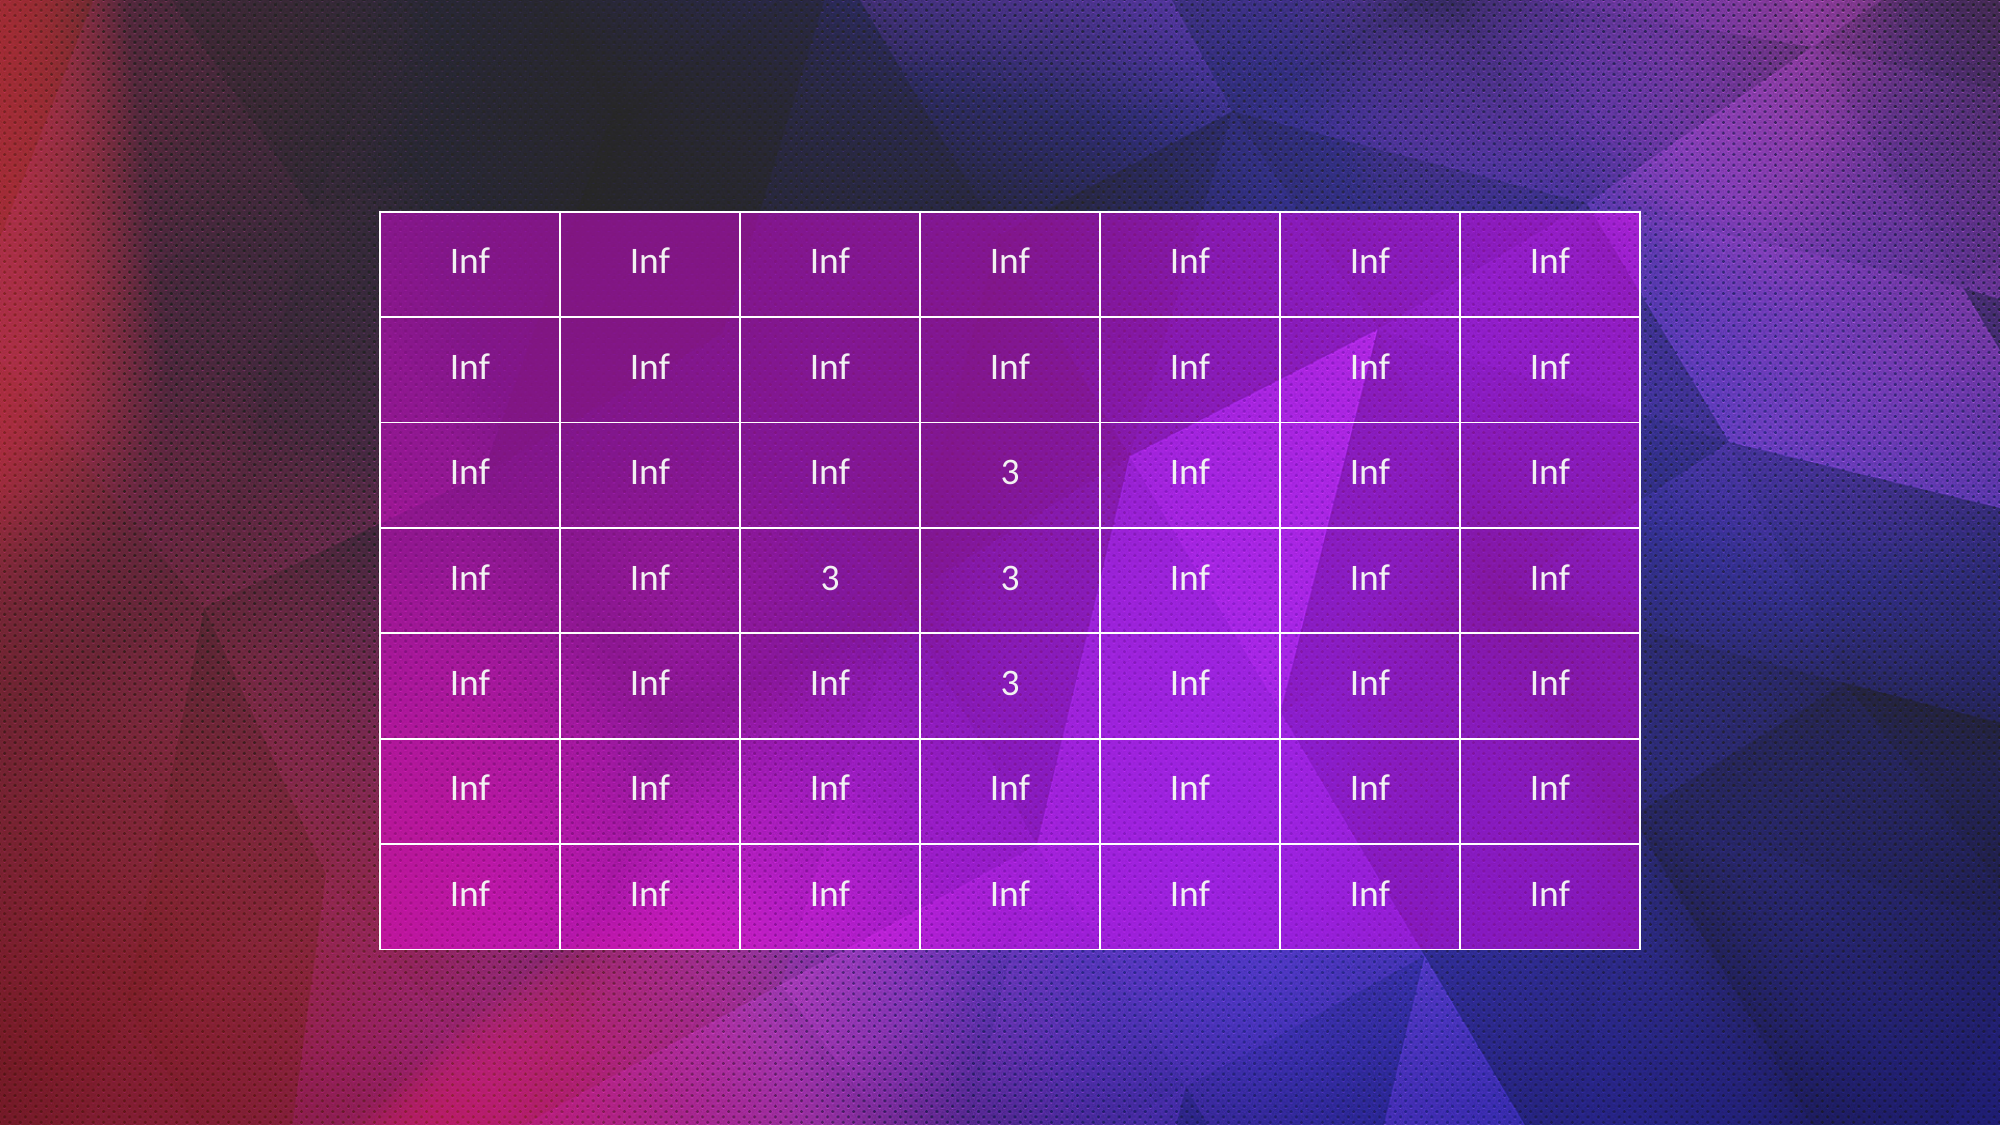

| Inf | Inf | Inf | Inf | Inf | Inf | Inf |
| --- | --- | --- | --- | --- | --- | --- |
| Inf | Inf | Inf | Inf | Inf | Inf | Inf |
| Inf | Inf | Inf | 3 | Inf | Inf | Inf |
| Inf | Inf | 3 | 3 | Inf | Inf | Inf |
| Inf | Inf | Inf | 3 | Inf | Inf | Inf |
| Inf | Inf | Inf | Inf | Inf | Inf | Inf |
| Inf | Inf | Inf | Inf | Inf | Inf | Inf |